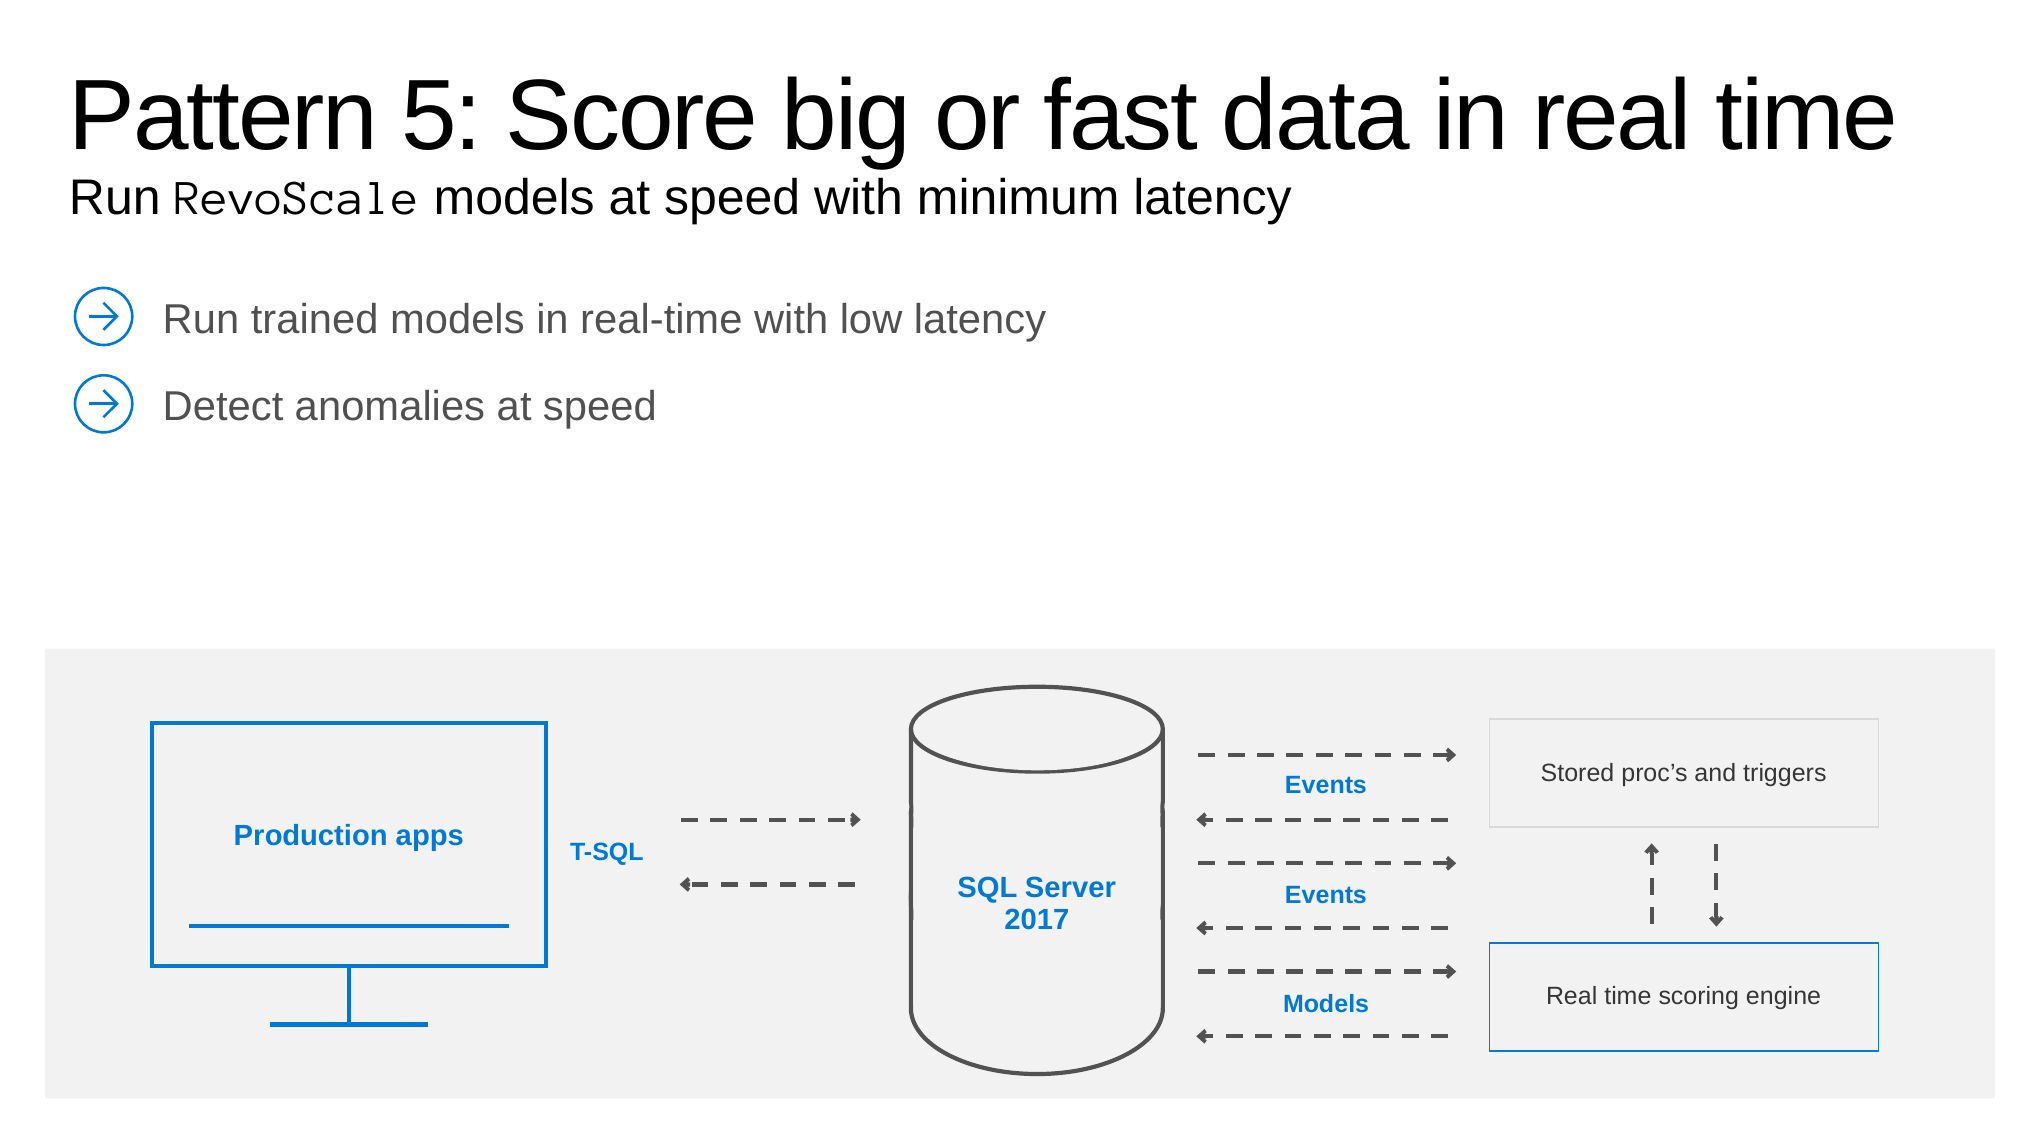

# Pattern 5: Score big or fast data in real time Run RevoScale models at speed with minimum latency
Run trained models in real-time with low latency
Detect anomalies at speed

SQL Server 2017
Stored proc’s and triggers

Events
Production apps
T-SQL
Events
Real time scoring engine
Models